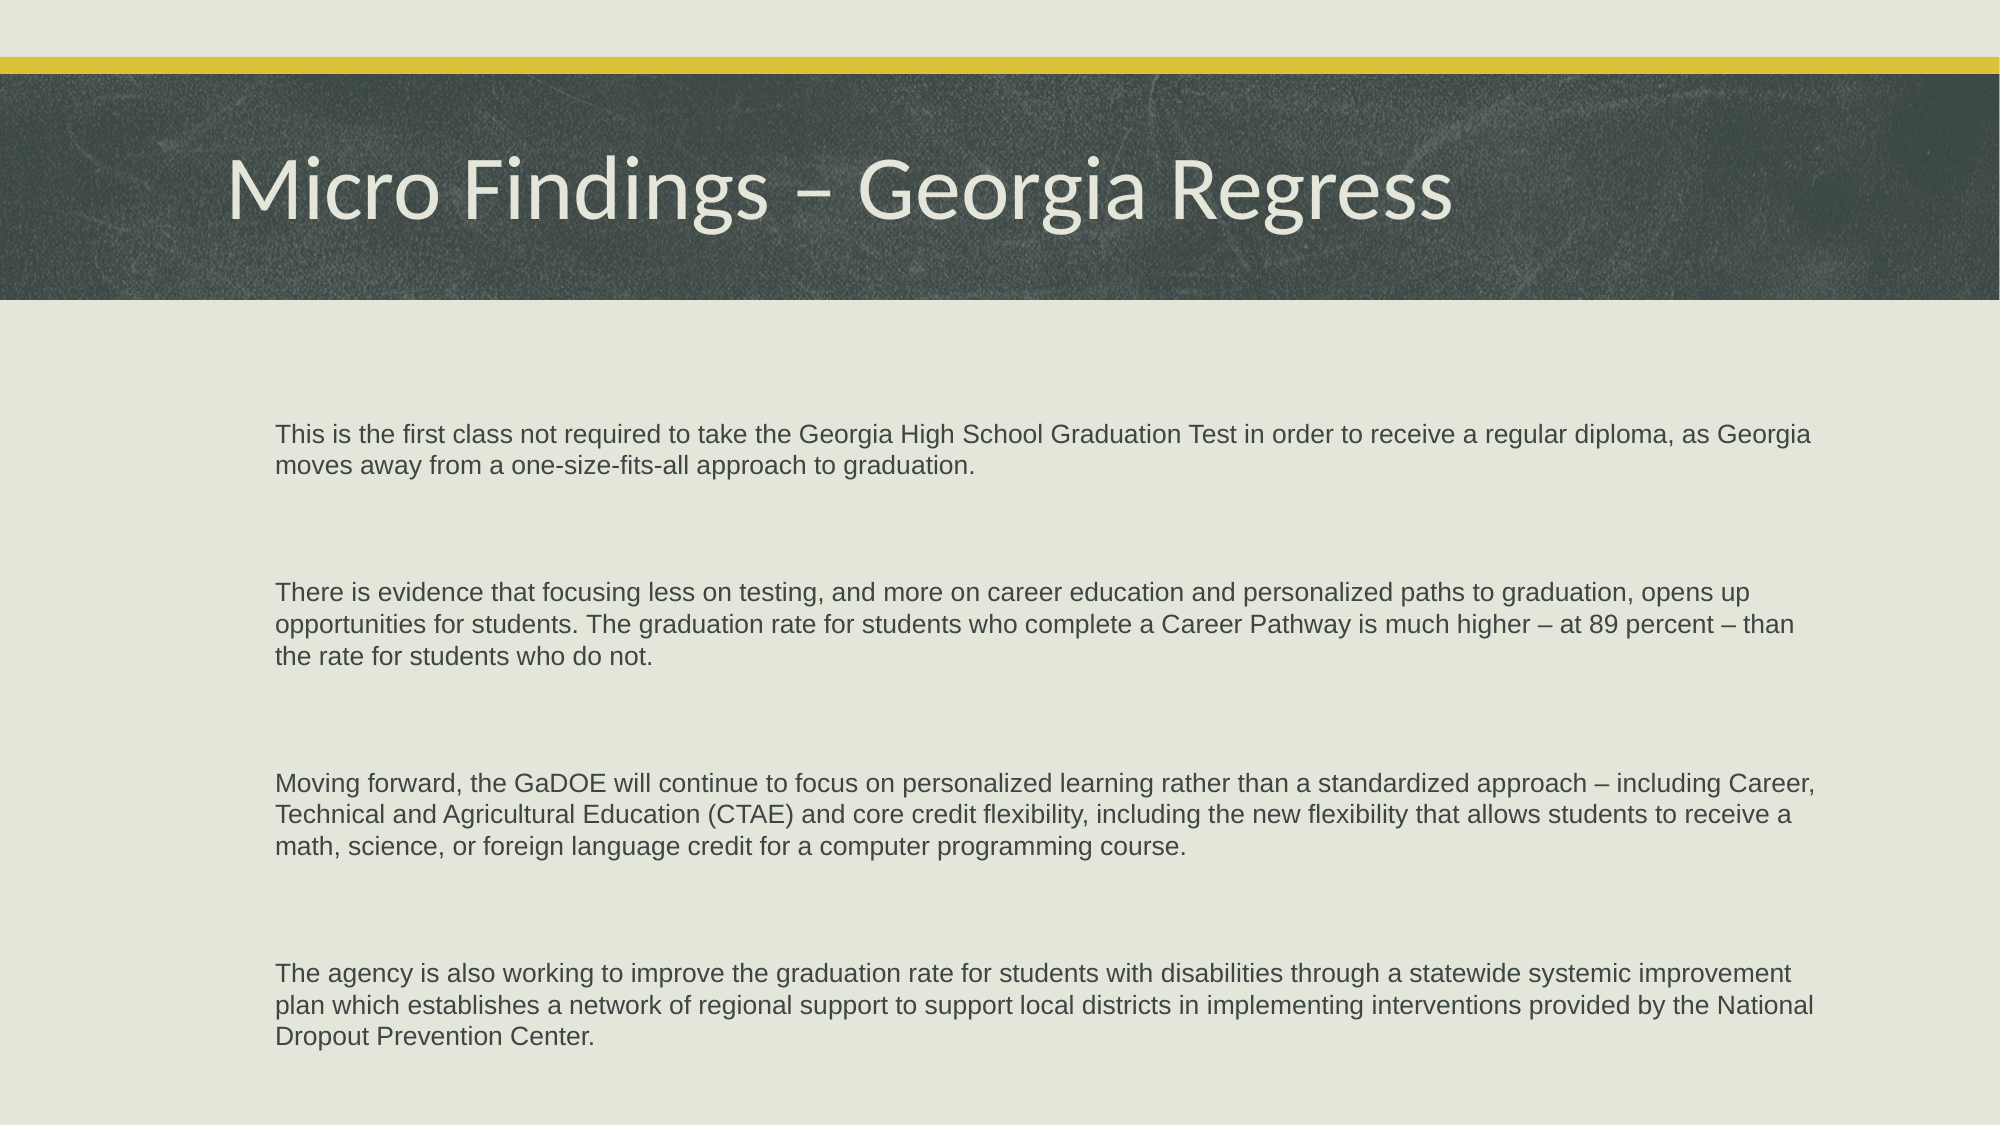

# Micro Findings – Georgia Regress

This is the first class not required to take the Georgia High School Graduation Test in order to receive a regular diploma, as Georgia moves away from a one-size-fits-all approach to graduation.

There is evidence that focusing less on testing, and more on career education and personalized paths to graduation, opens up opportunities for students. The graduation rate for students who complete a Career Pathway is much higher – at 89 percent – than the rate for students who do not.

Moving forward, the GaDOE will continue to focus on personalized learning rather than a standardized approach – including Career, Technical and Agricultural Education (CTAE) and core credit flexibility, including the new flexibility that allows students to receive a math, science, or foreign language credit for a computer programming course.

The agency is also working to improve the graduation rate for students with disabilities through a statewide systemic improvement plan which establishes a network of regional support to support local districts in implementing interventions provided by the National Dropout Prevention Center.